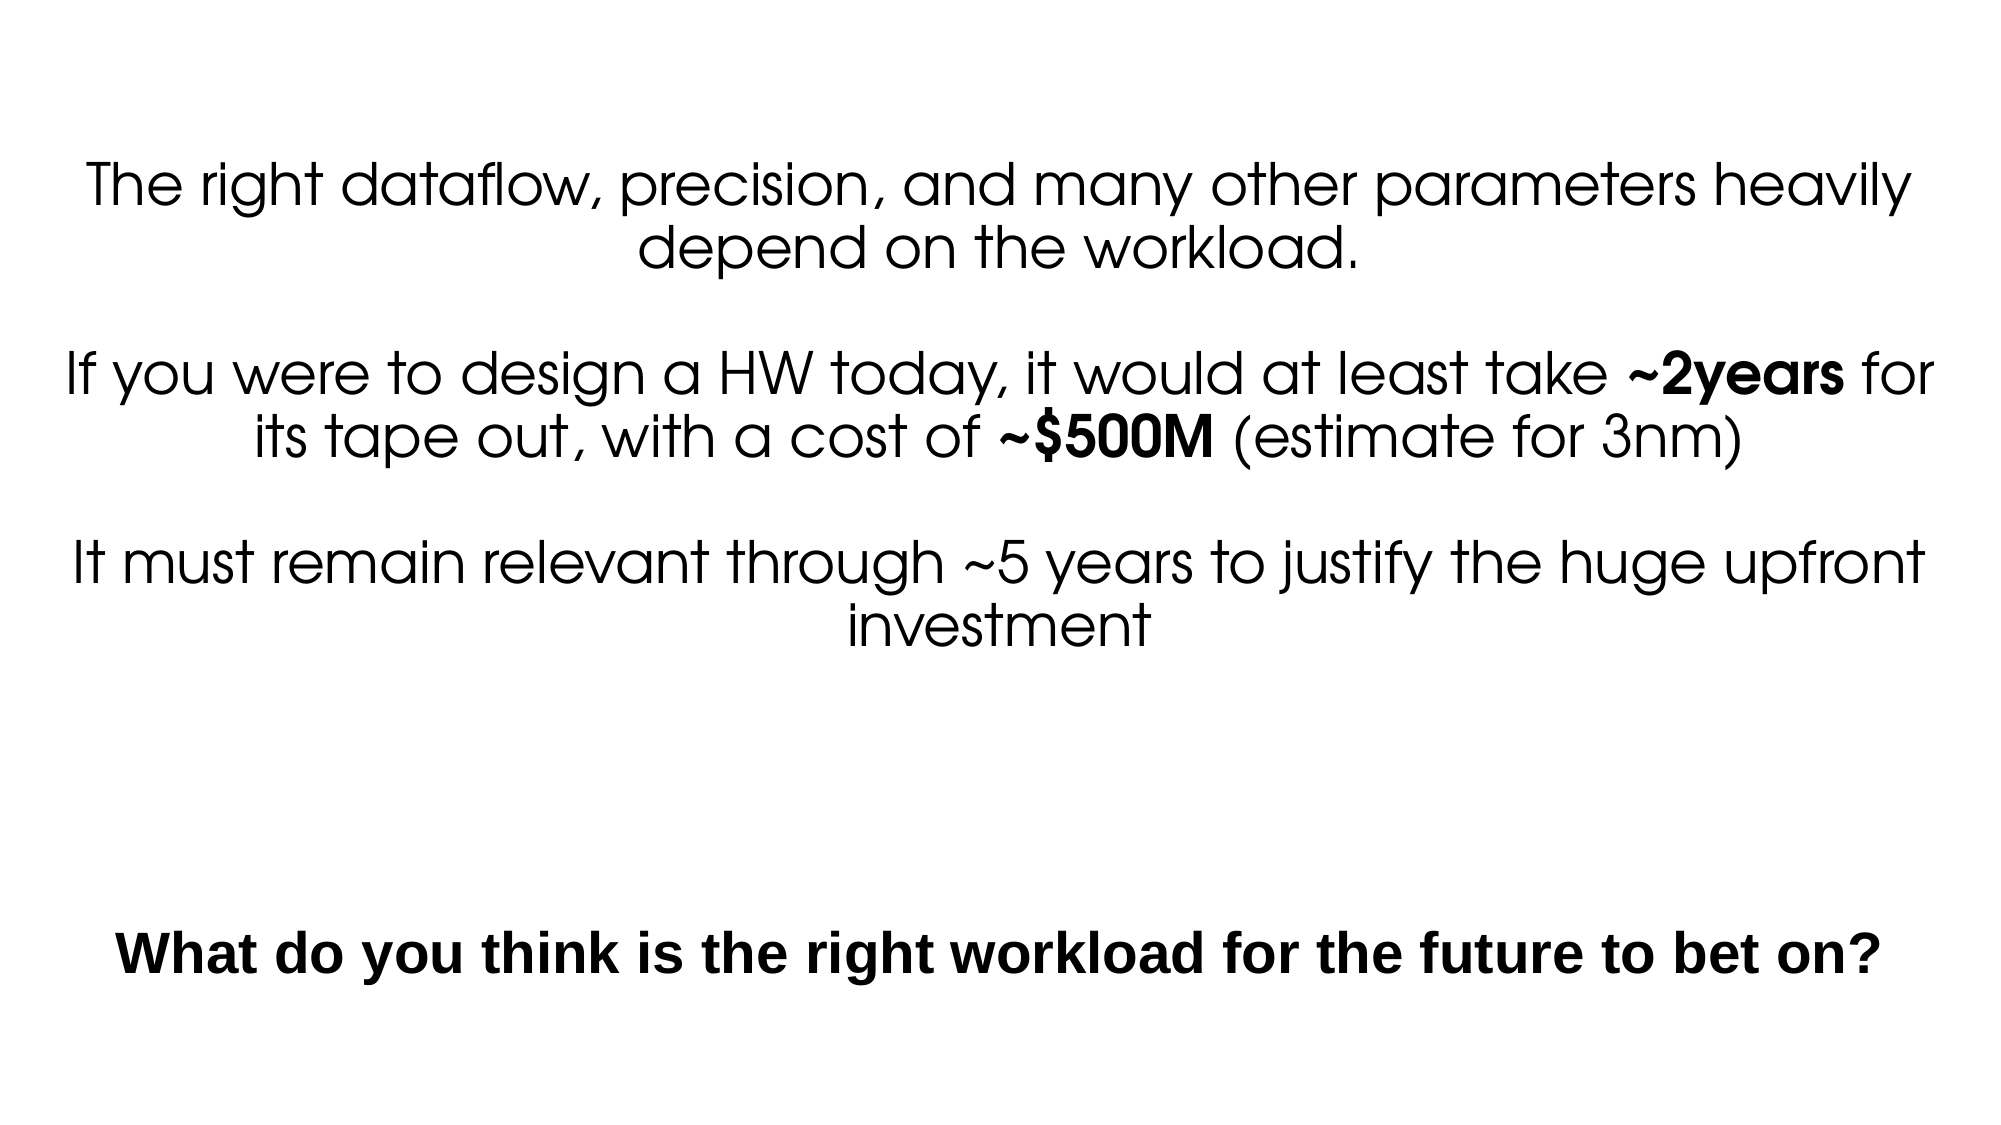

# The right dataflow, precision, and many other parameters heavily depend on the workload. If you were to design a HW today, it would at least take ~2years for its tape out, with a cost of ~$500M (estimate for 3nm)

It must remain relevant through ~5 years to justify the huge upfront investment

What do you think is the right workload for the future to bet on?